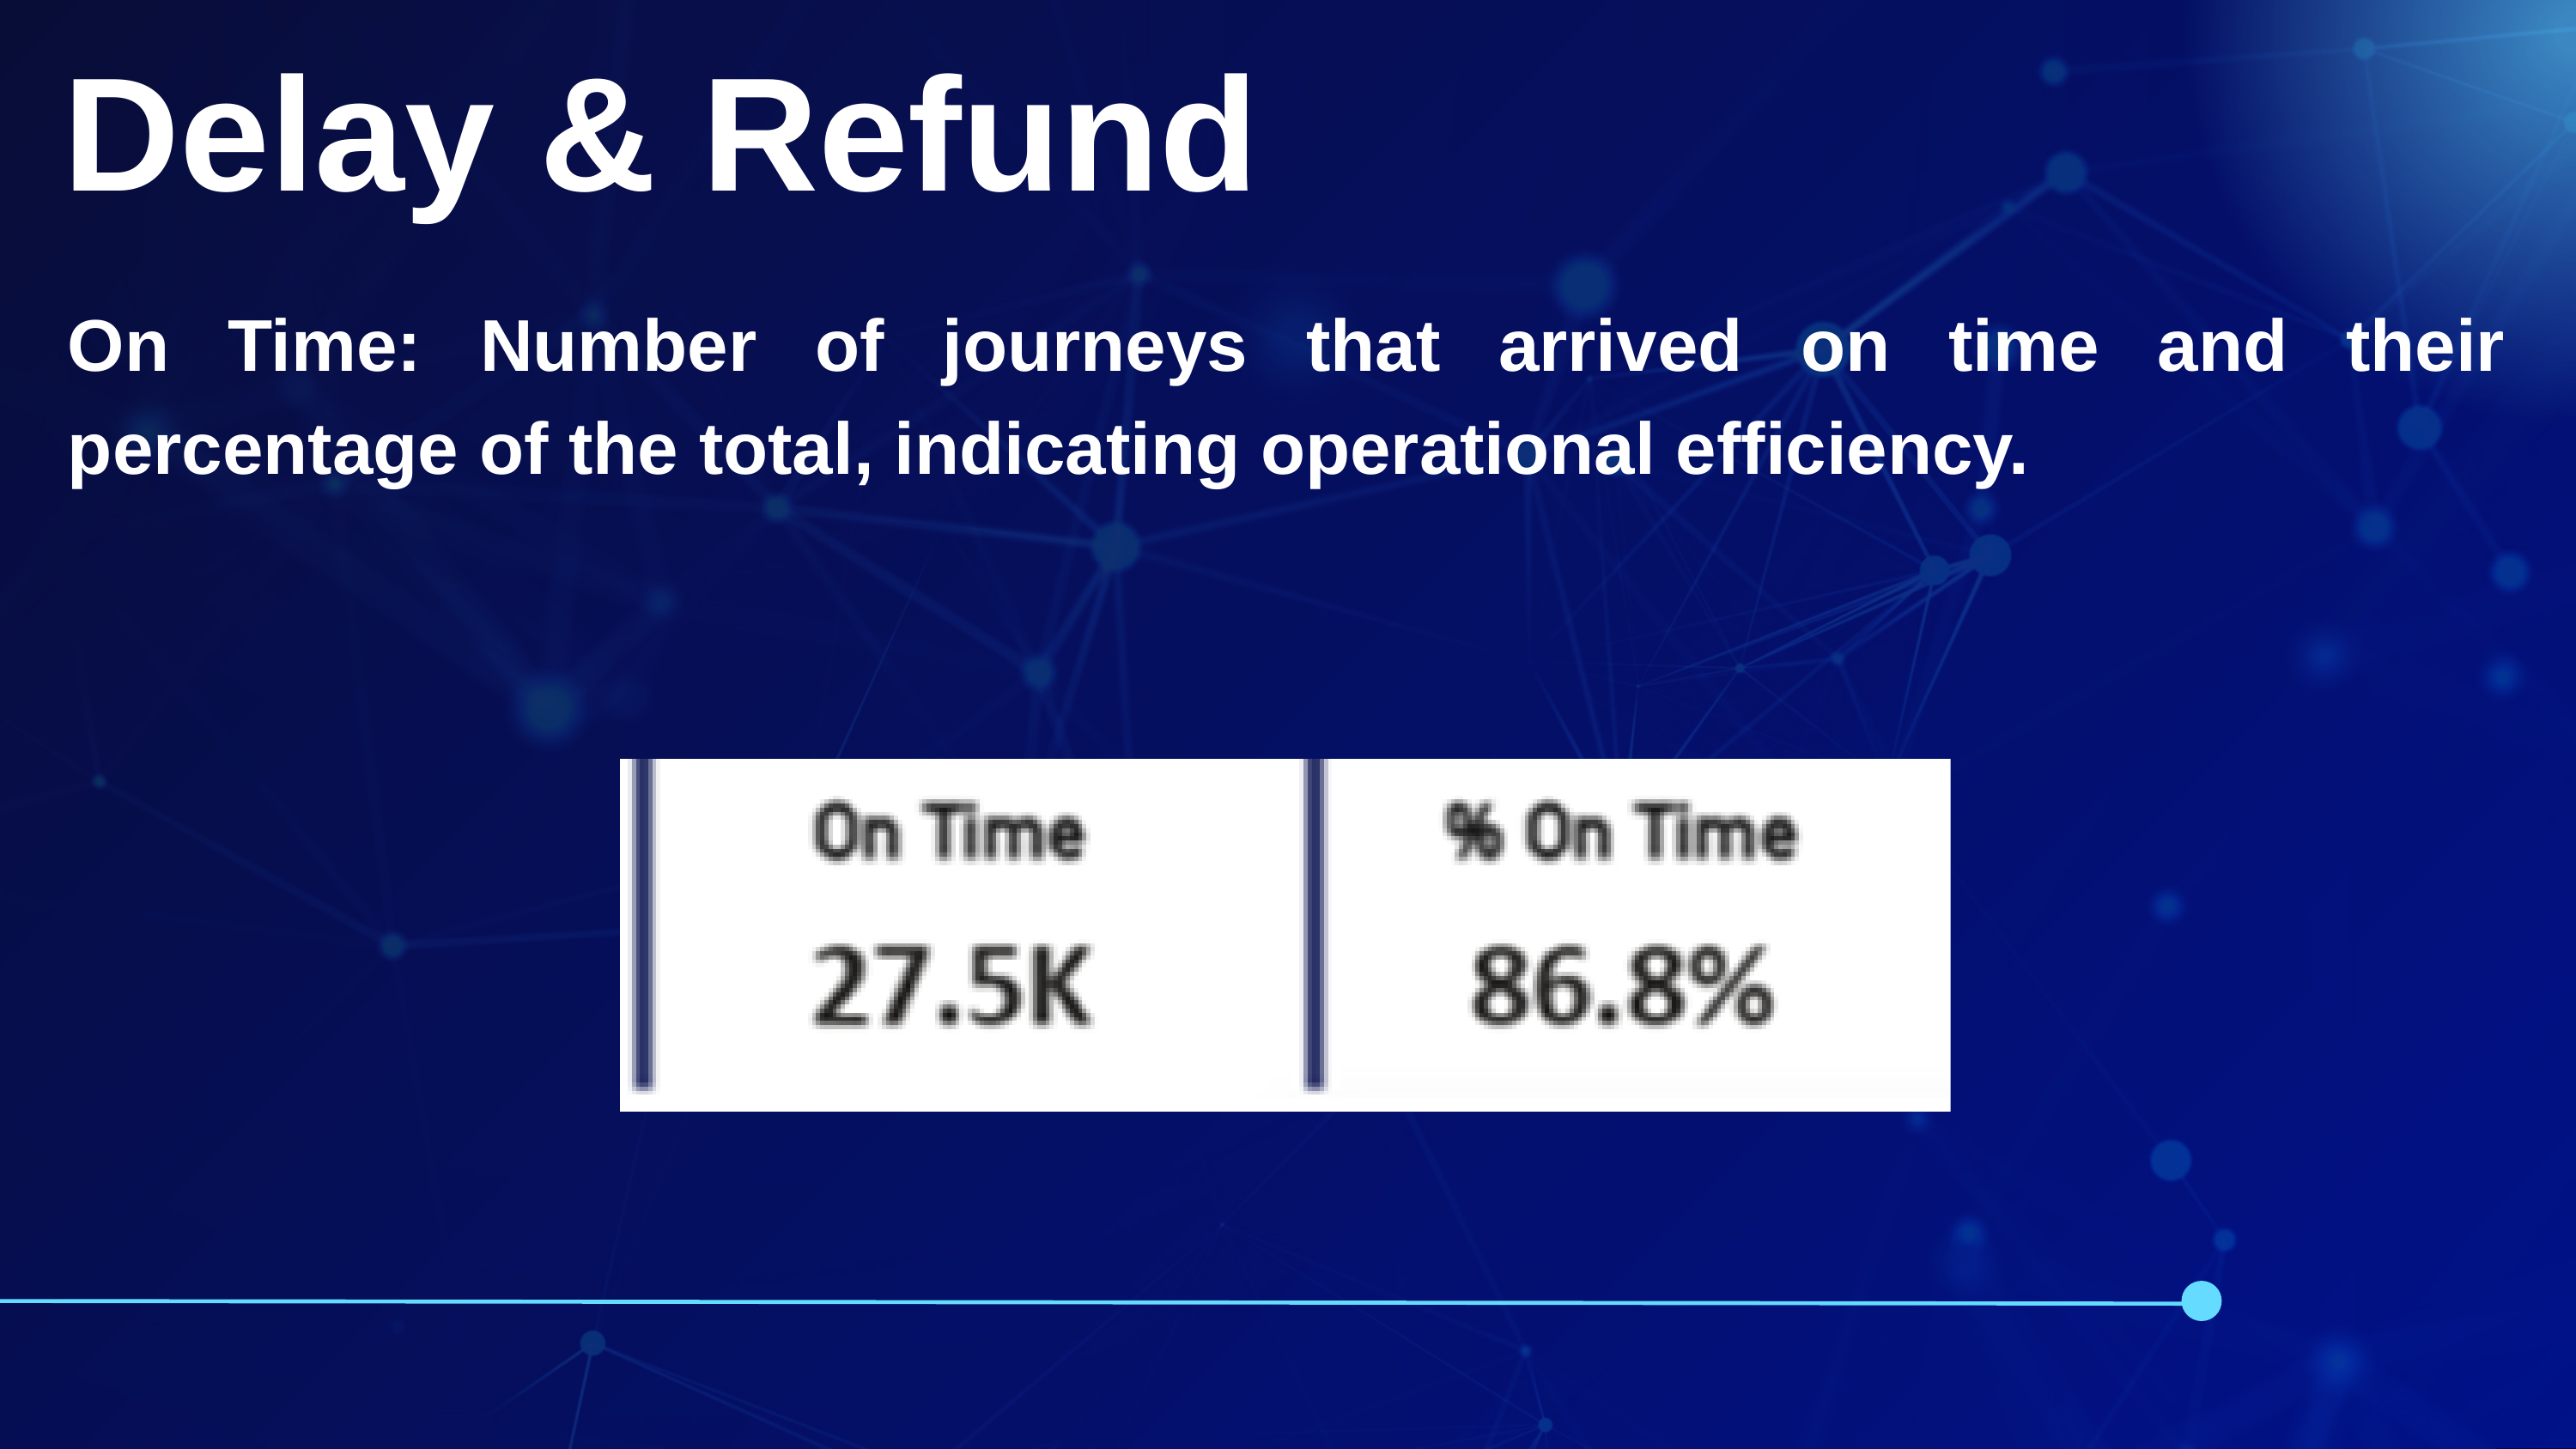

Delay & Refund
On Time: Number of journeys that arrived on time and their percentage of the total, indicating operational efficiency.